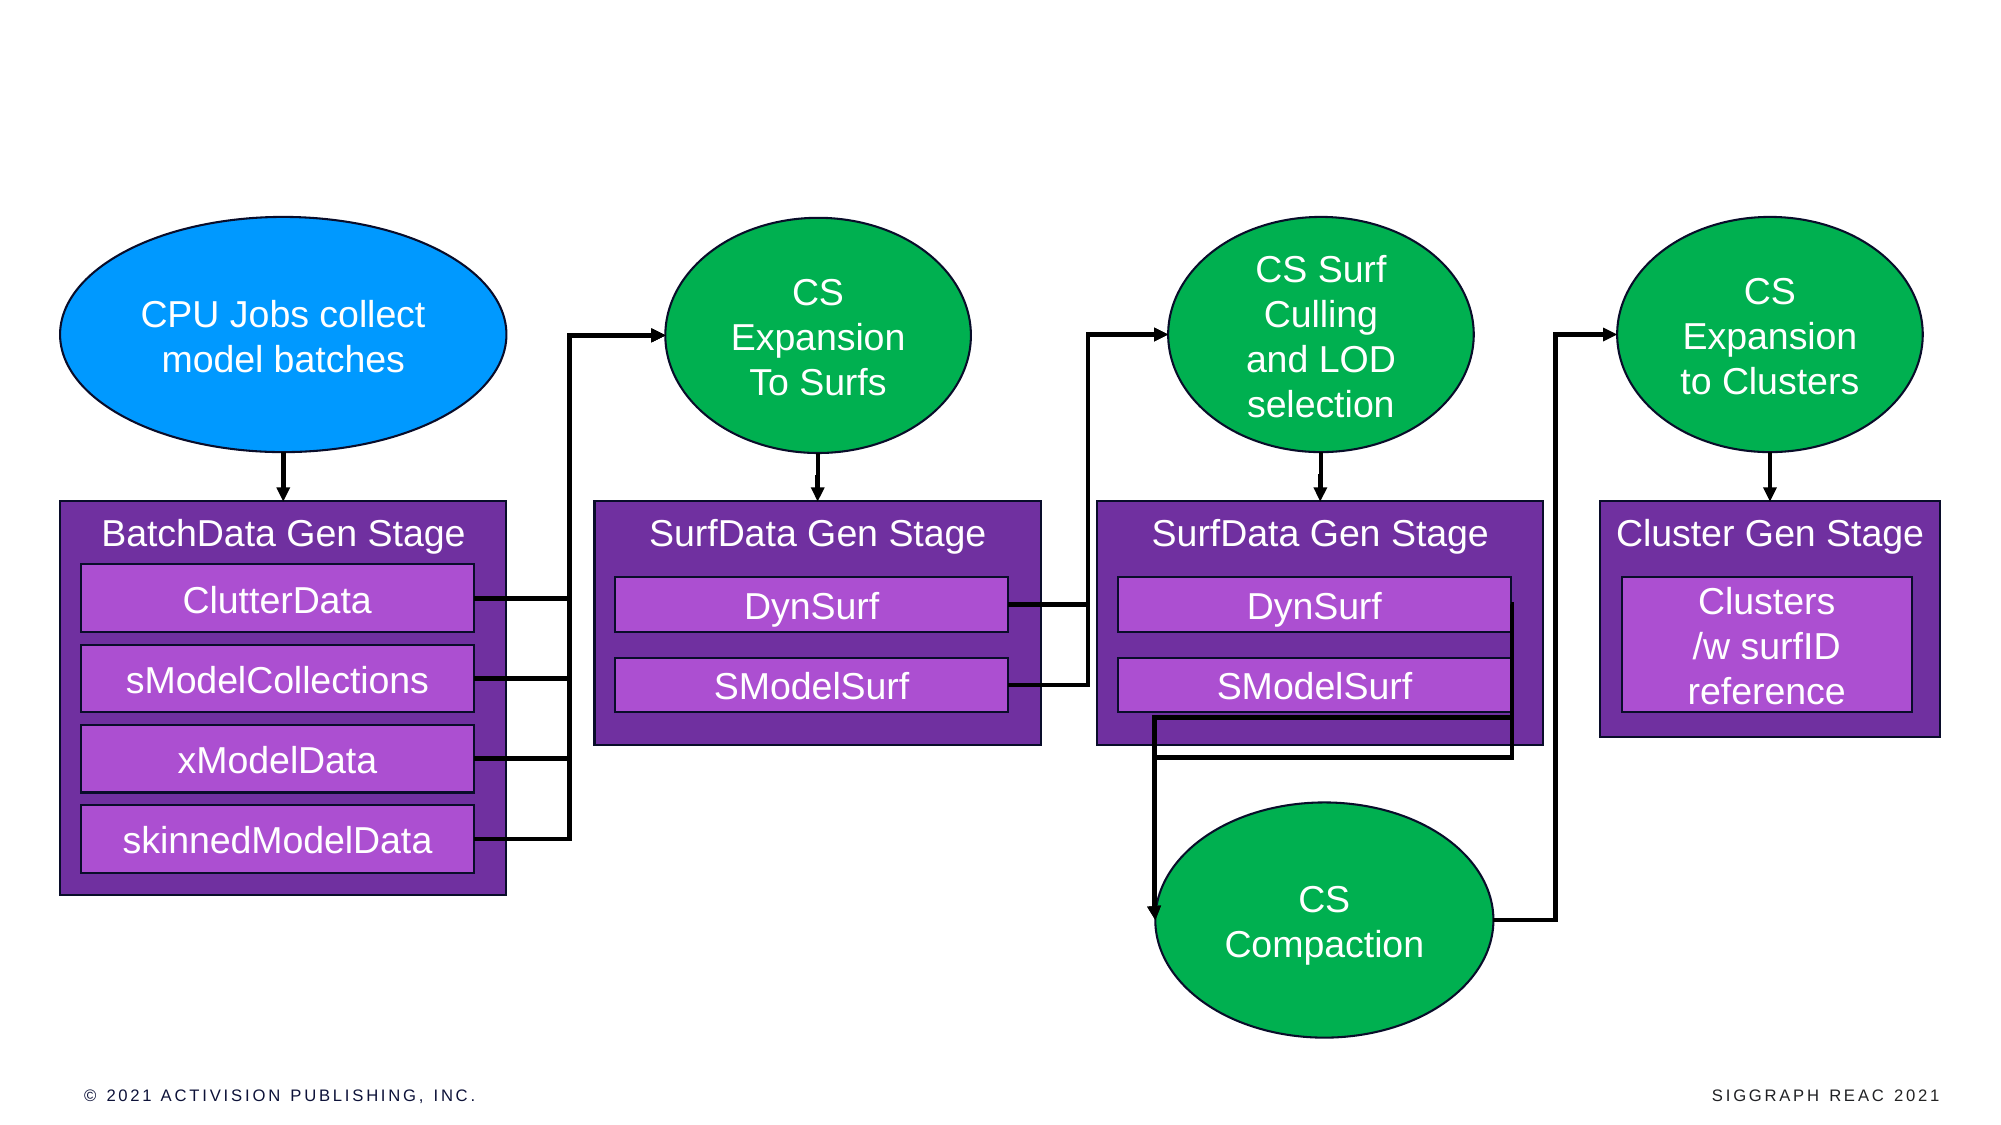

# Pipeline Setup : EXPANSION
CPU Jobs collect model batches
CS Surf Culling and LOD selection
CS
Expansion to Clusters
CS Expansion To Surfs
SurfData Gen Stage
Cluster Gen Stage
BatchData Gen Stage
SurfData Gen Stage
ClutterData
DynSurf
DynSurf
Clusters
/w surfID reference
sModelCollections
SModelSurf
SModelSurf
xModelData
CS
Compaction
skinnedModelData